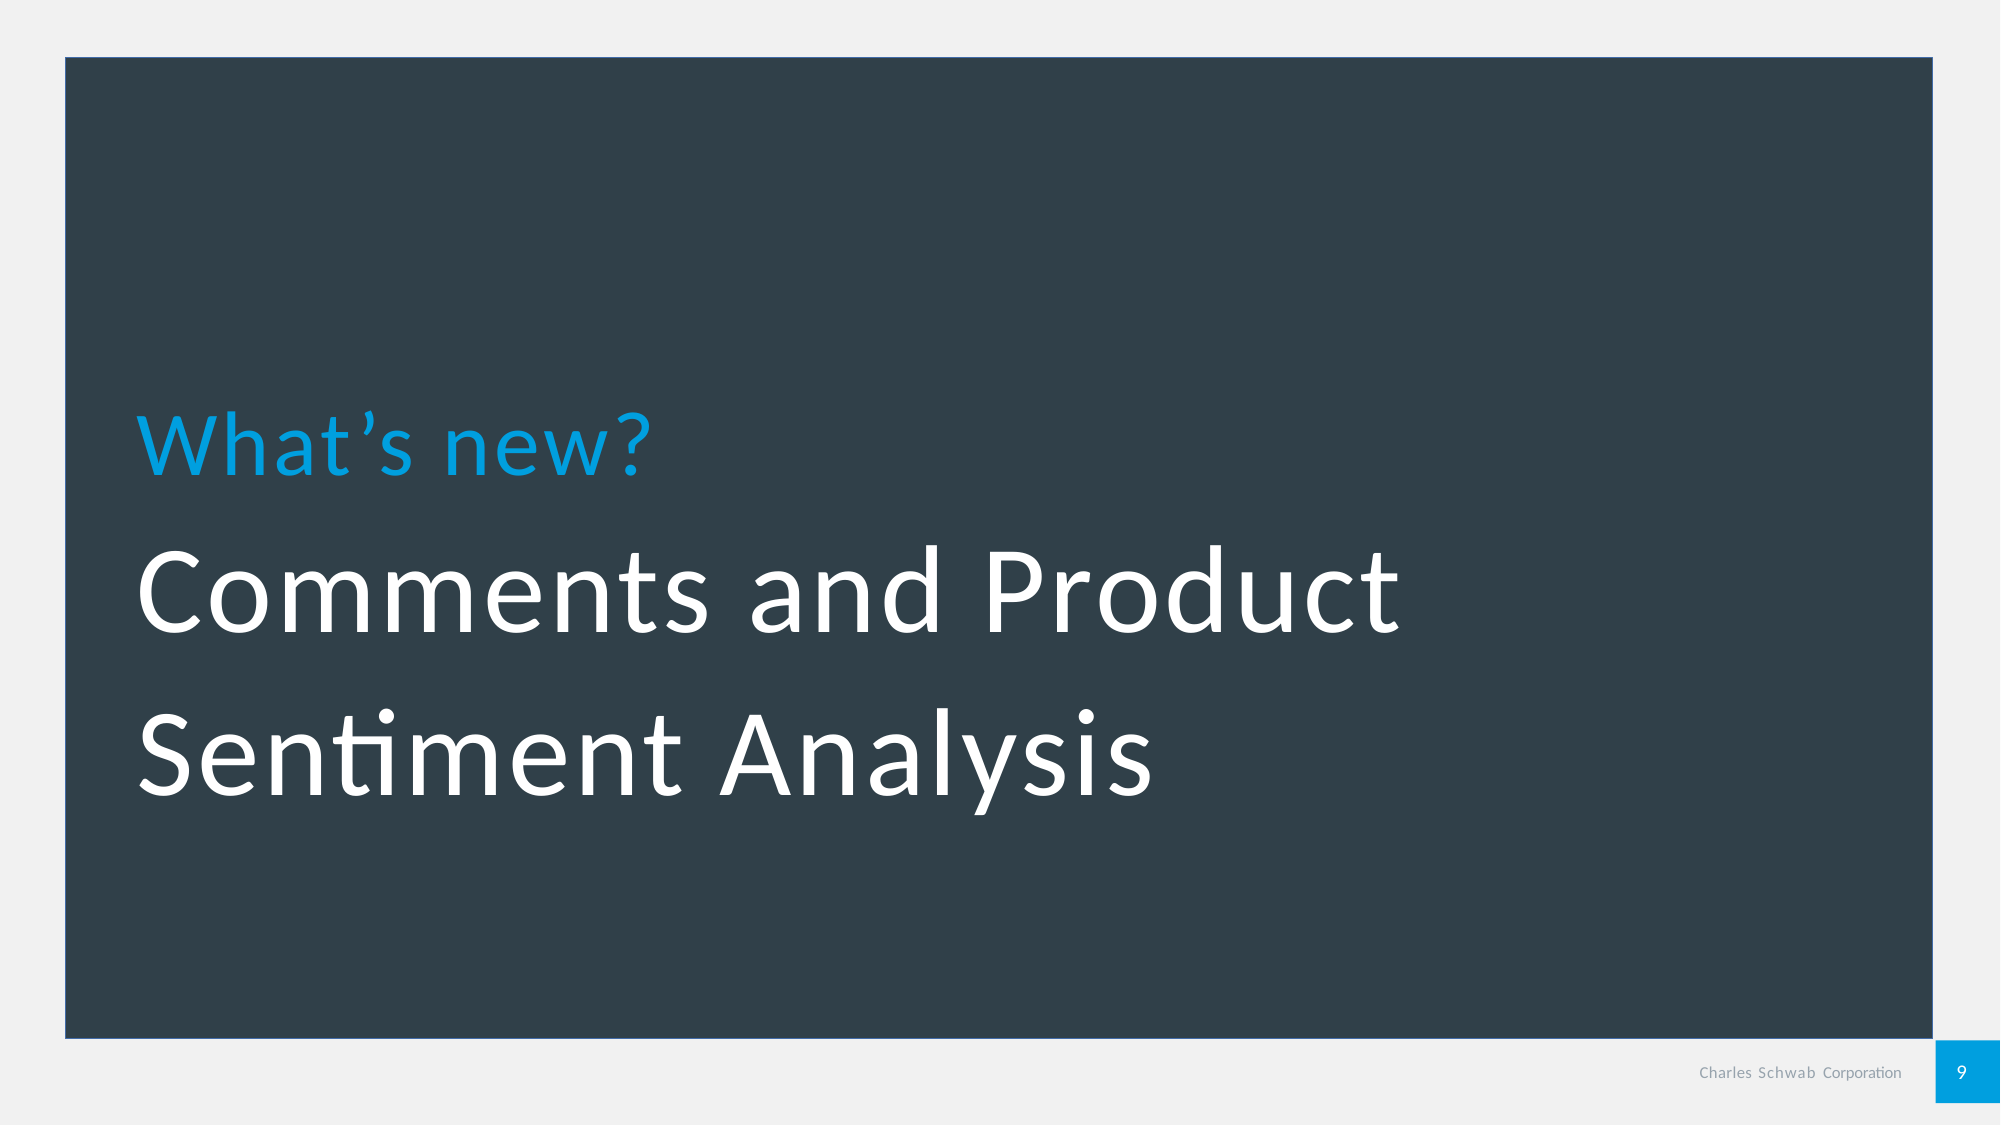

What’s new?
Comments and Product
Sentiment Analysis

9
Charles Schwab Corporation